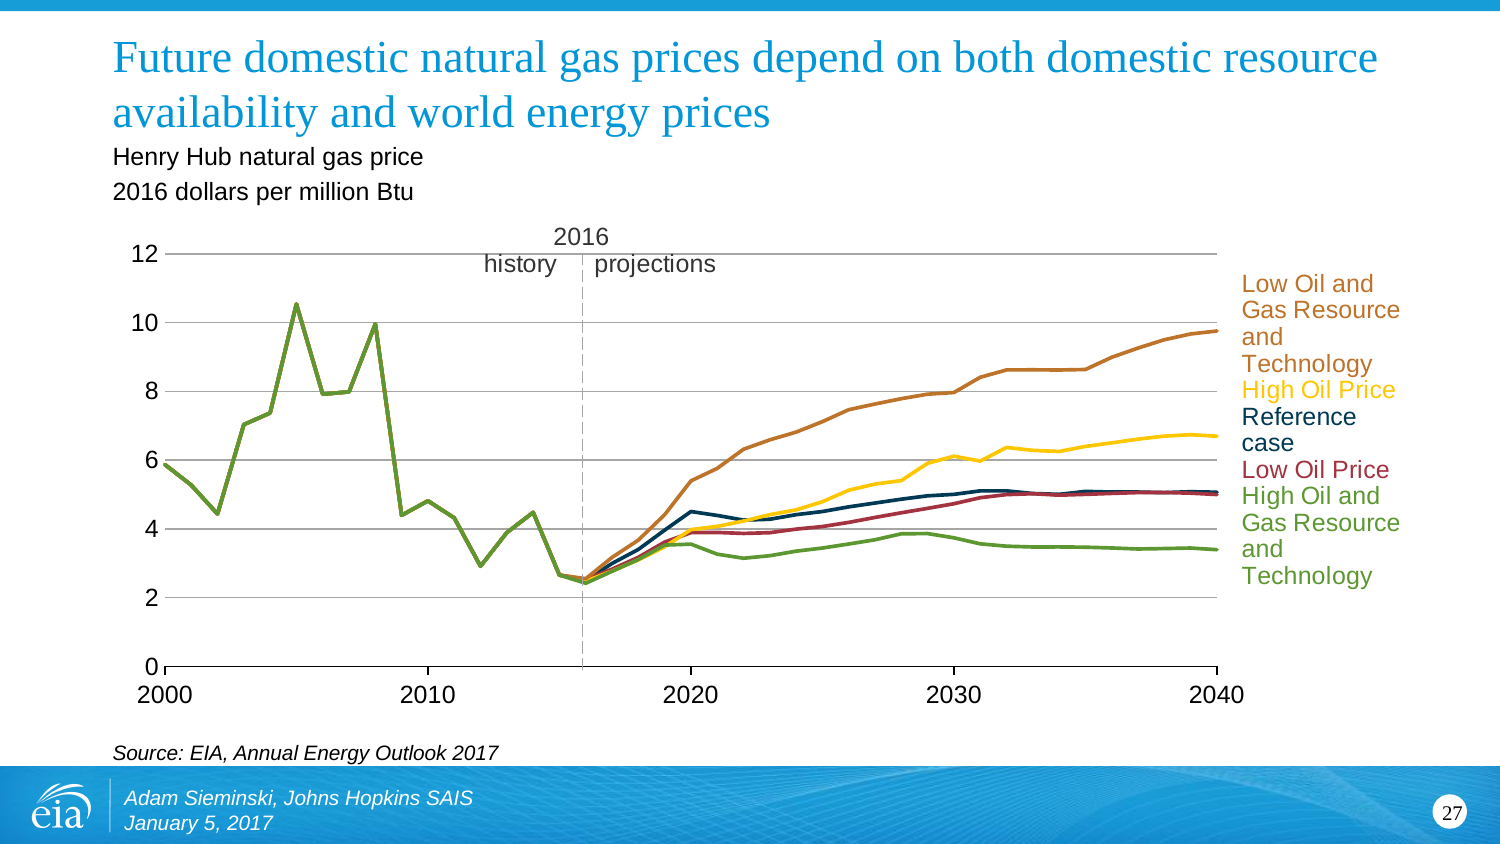

# Future domestic natural gas prices depend on both domestic resource availability and world energy prices
Henry Hub natural gas price
2016 dollars per million Btu

### Chart

| Category |  |  |  |  |  |
|---|---|---|---|---|---|
Source: EIA, Annual Energy Outlook 2017
Adam Sieminski, Johns Hopkins SAIS
January 5, 2017
27